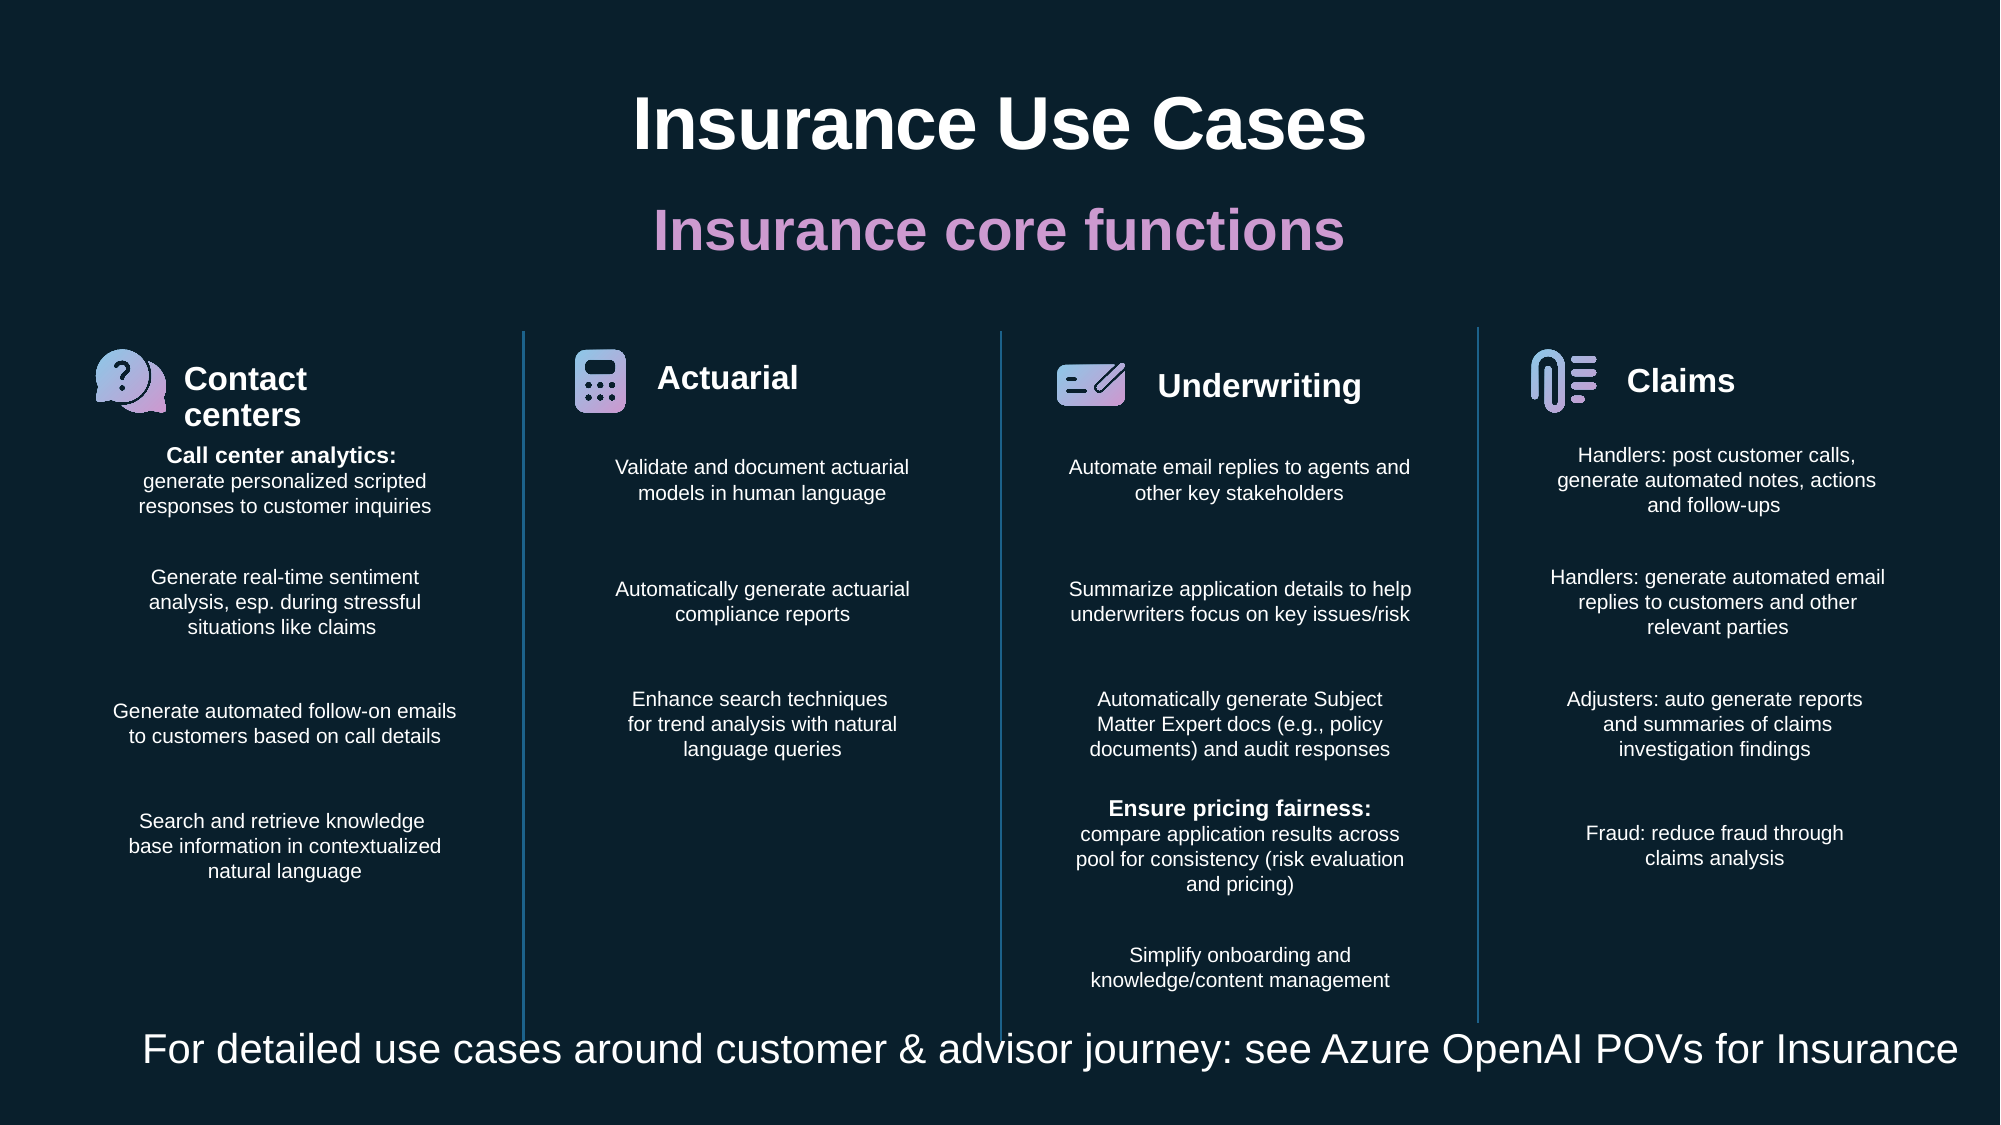

# Insurance Use Cases
Insurance core functions

Contact centers

Claims

Actuarial
Underwriting

Call center analytics:
generate personalized scripted responses to customer inquiries
Validate and document actuarial models in human language
Automate email replies to agents and other key stakeholders
Handlers: post customer calls, generate automated notes, actions and follow-ups
Generate real-time sentiment analysis, esp. during stressful situations like claims
Automatically generate actuarial compliance reports
Summarize application details to help underwriters focus on key issues/risk
Handlers: generate automated email replies to customers and other relevant parties
Generate automated follow-on emails to customers based on call details
Enhance search techniques
for trend analysis with natural language queries
Automatically generate Subject Matter Expert docs (e.g., policy documents) and audit responses
Adjusters: auto generate reports
and summaries of claims investigation findings
Search and retrieve knowledge
base information in contextualized natural language
Ensure pricing fairness: compare application results across pool for consistency (risk evaluation and pricing)
Fraud: reduce fraud through
claims analysis
Simplify onboarding and knowledge/content management
For detailed use cases around customer & advisor journey: see Azure OpenAI POVs for Insurance